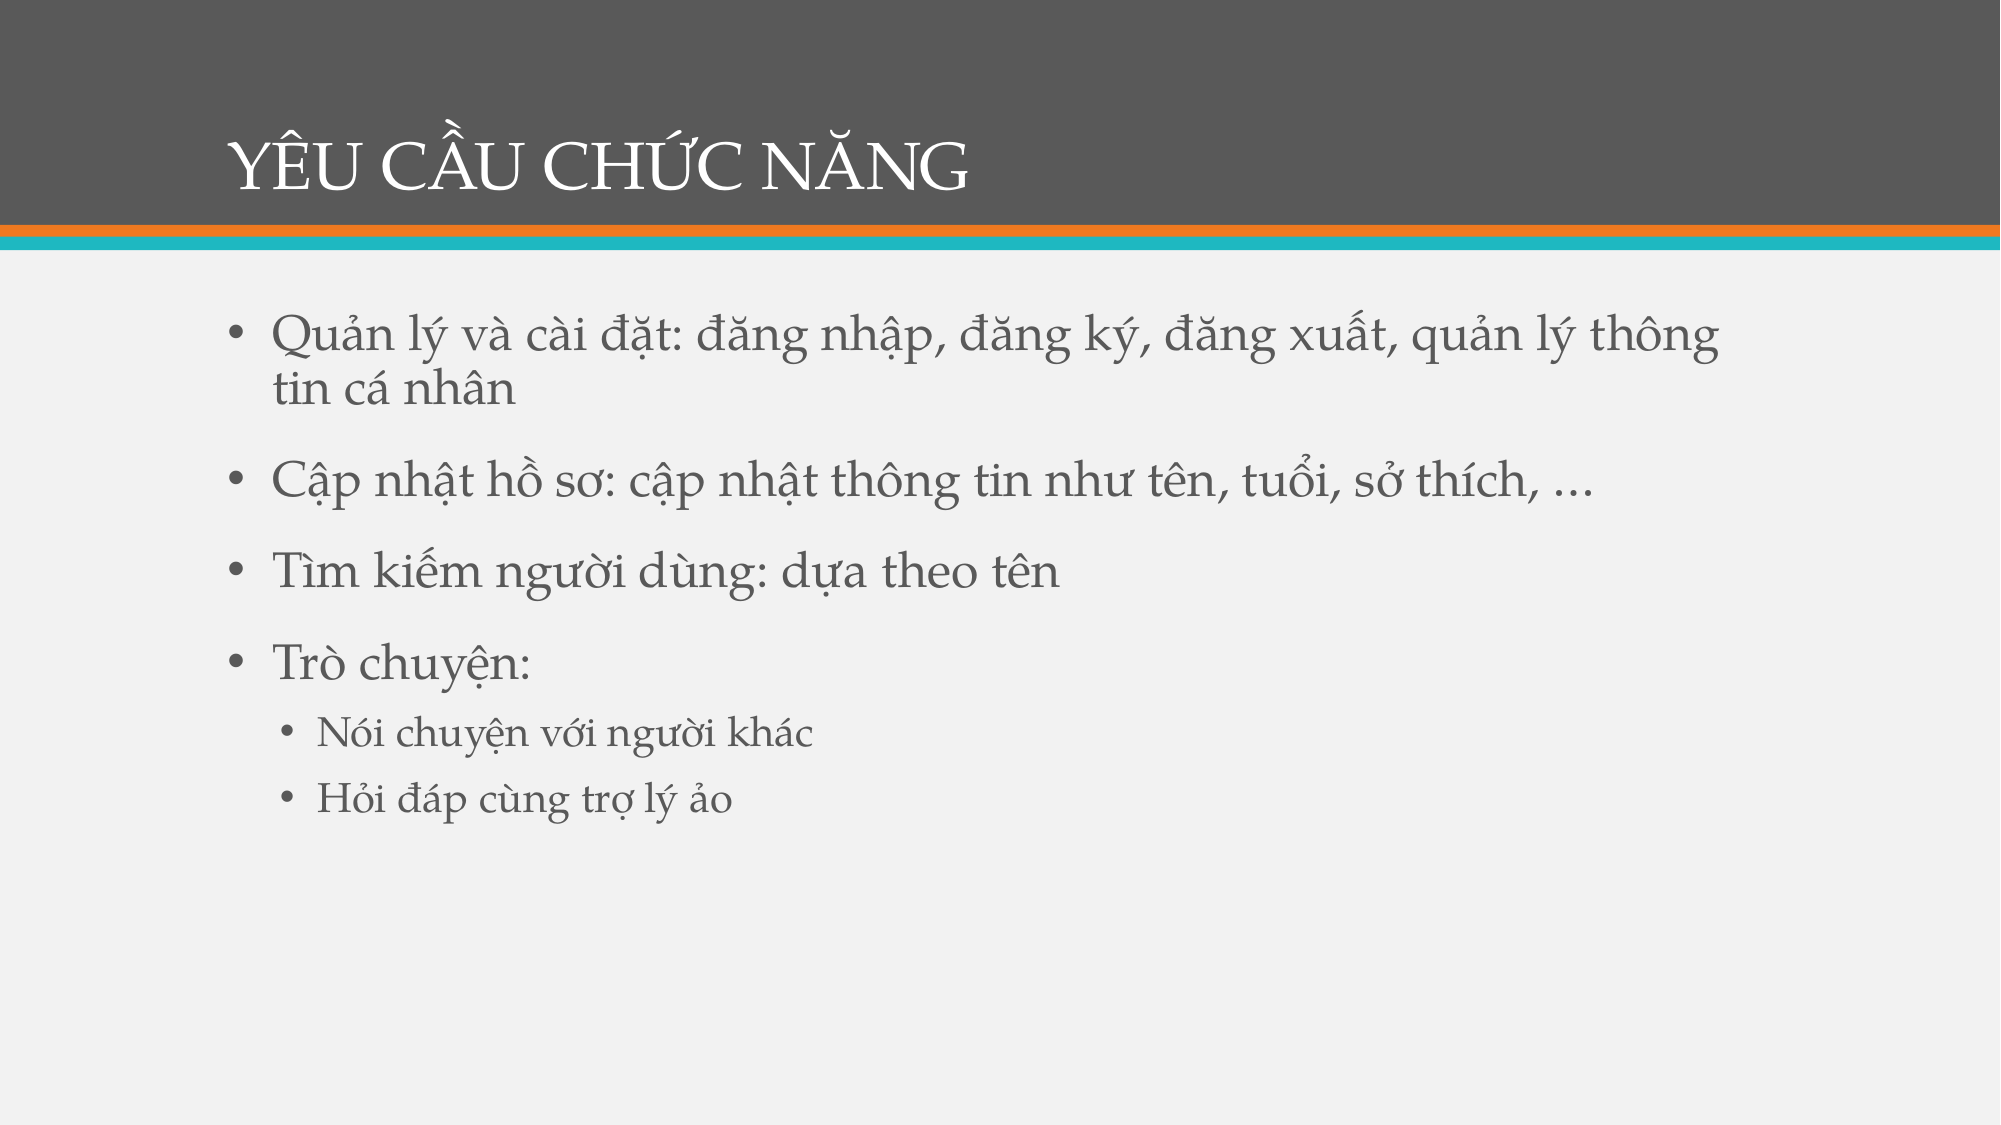

# YÊU CẦU CHỨC NĂNG
Quản lý và cài đặt: đăng nhập, đăng ký, đăng xuất, quản lý thông tin cá nhân
Cập nhật hồ sơ: cập nhật thông tin như tên, tuổi, sở thích, …
Tìm kiếm người dùng: dựa theo tên
Trò chuyện:
Nói chuyện với người khác
Hỏi đáp cùng trợ lý ảo